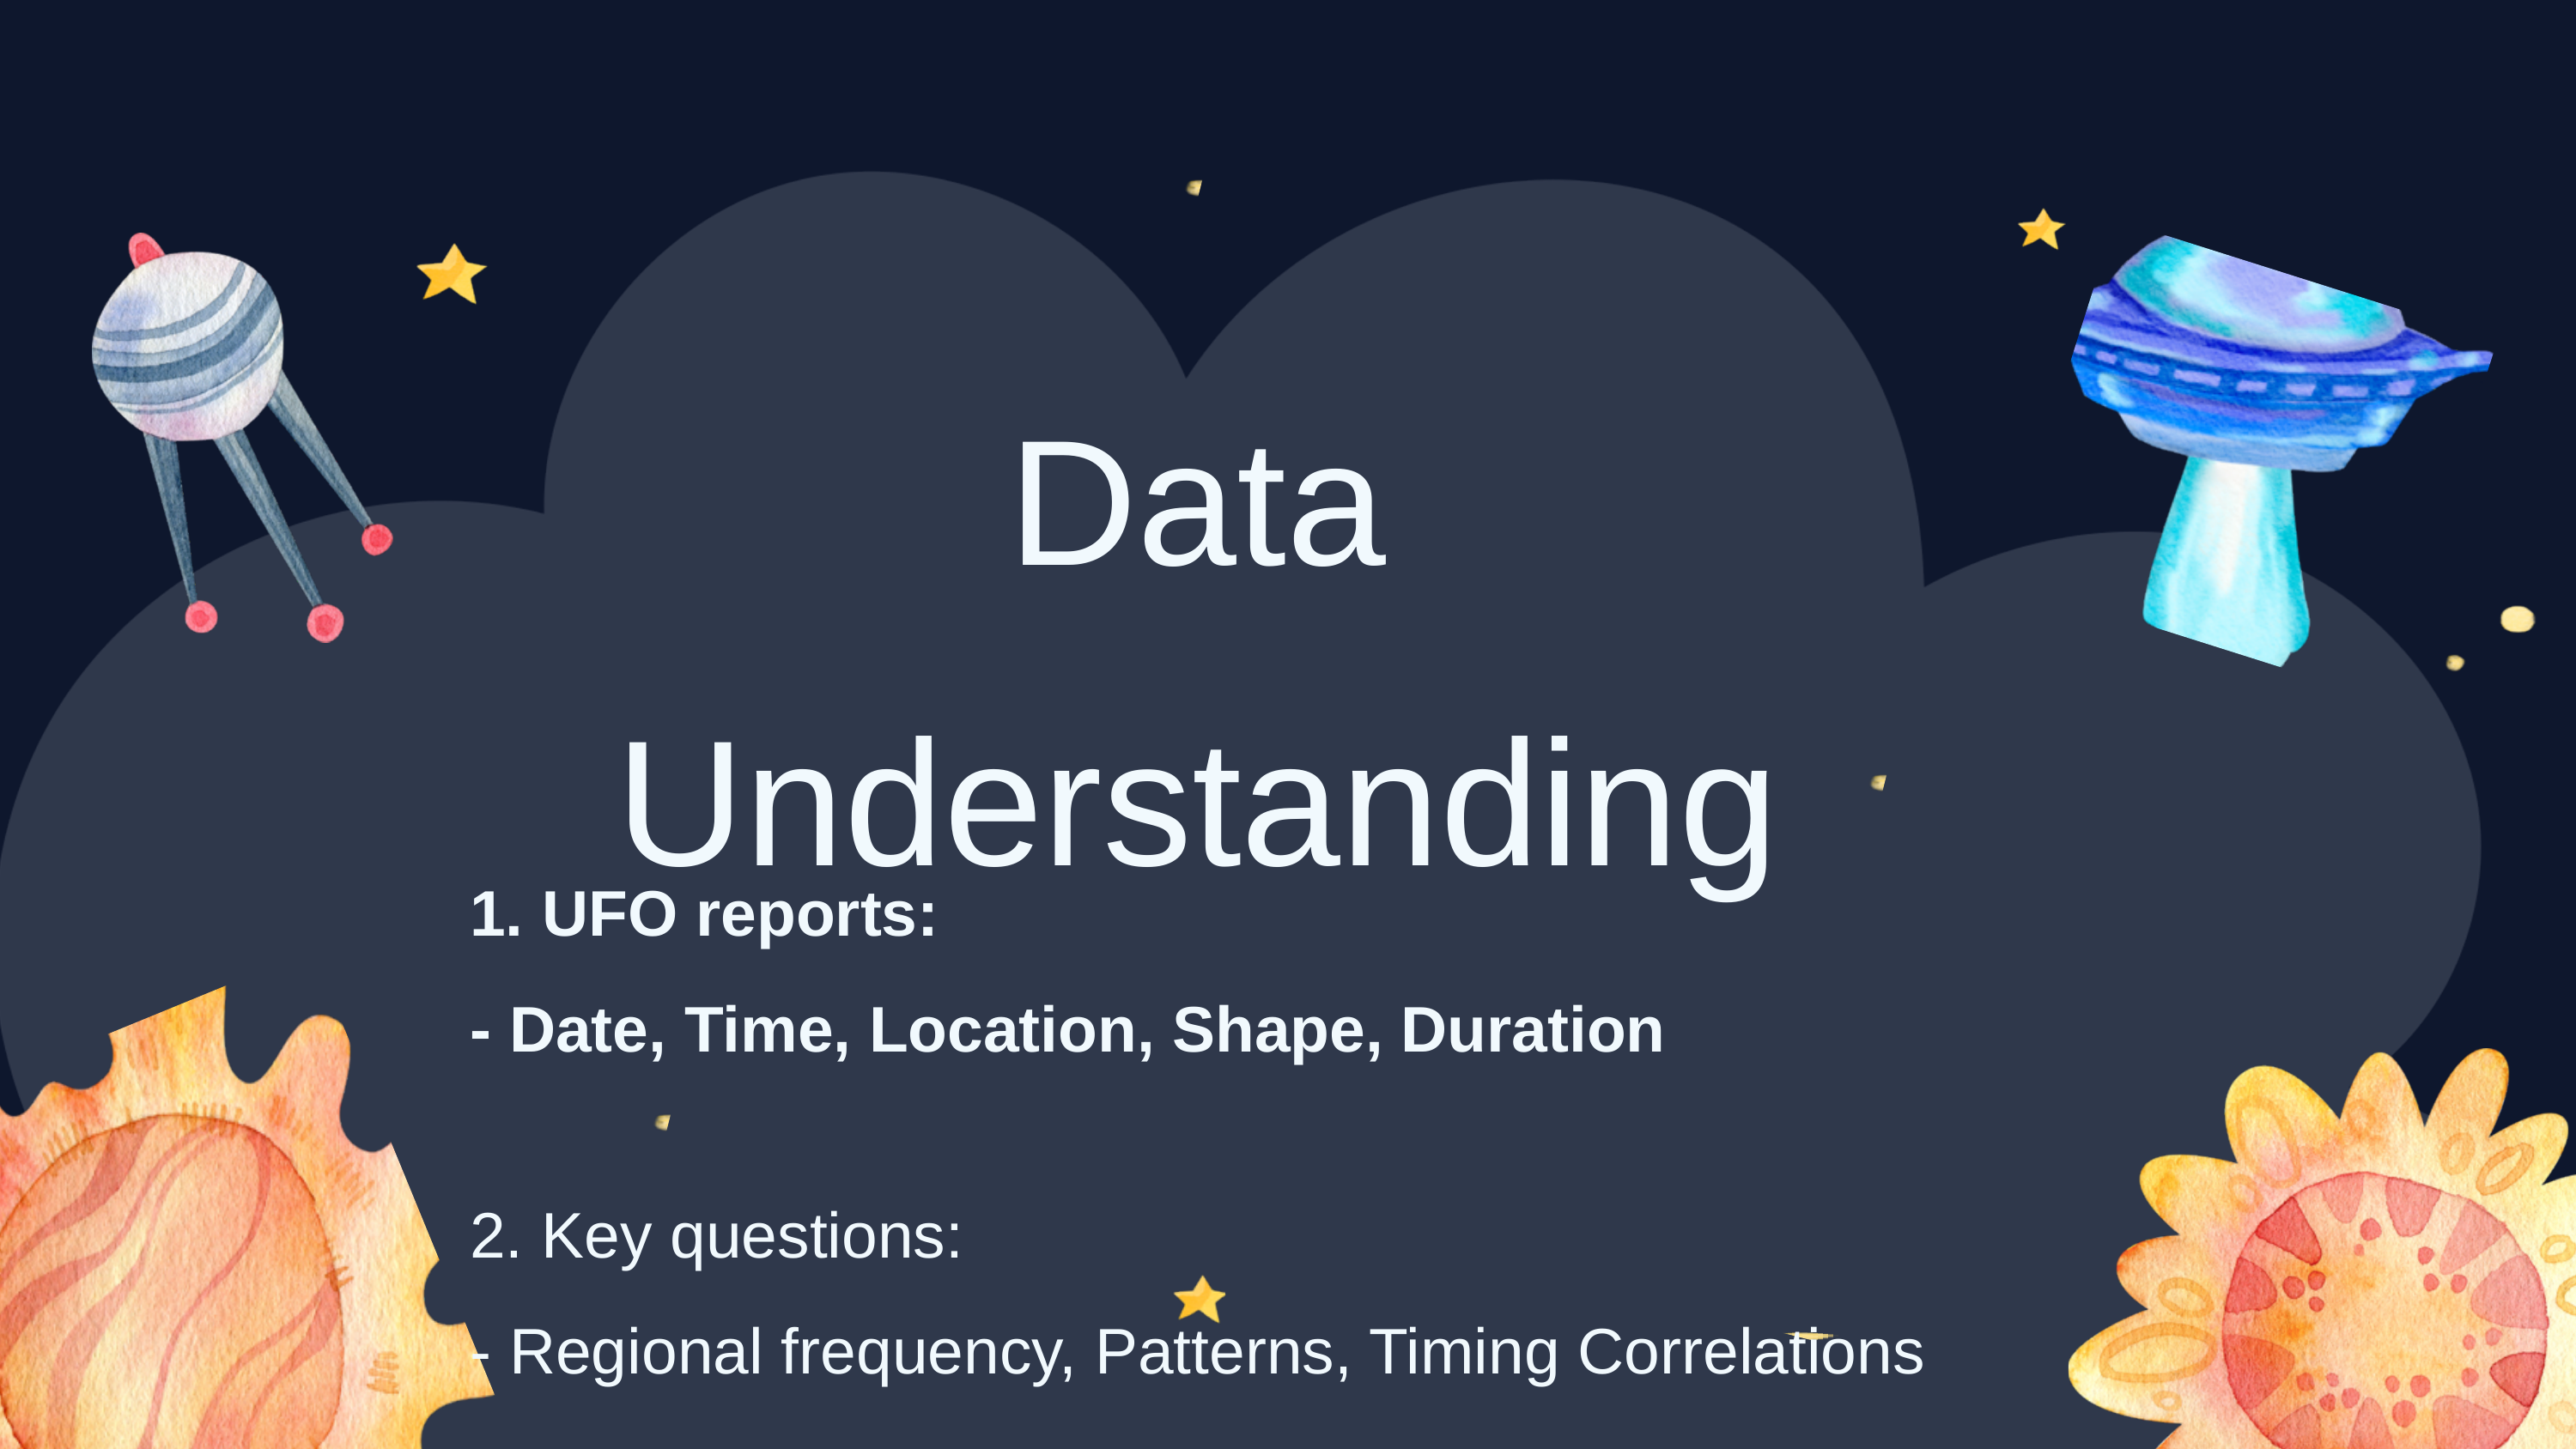

Data
Understanding

UFO reports:
- Date, Time, Location, Shape, Duration

2. Key questions:
- Regional frequency, Patterns, Timing Correlations